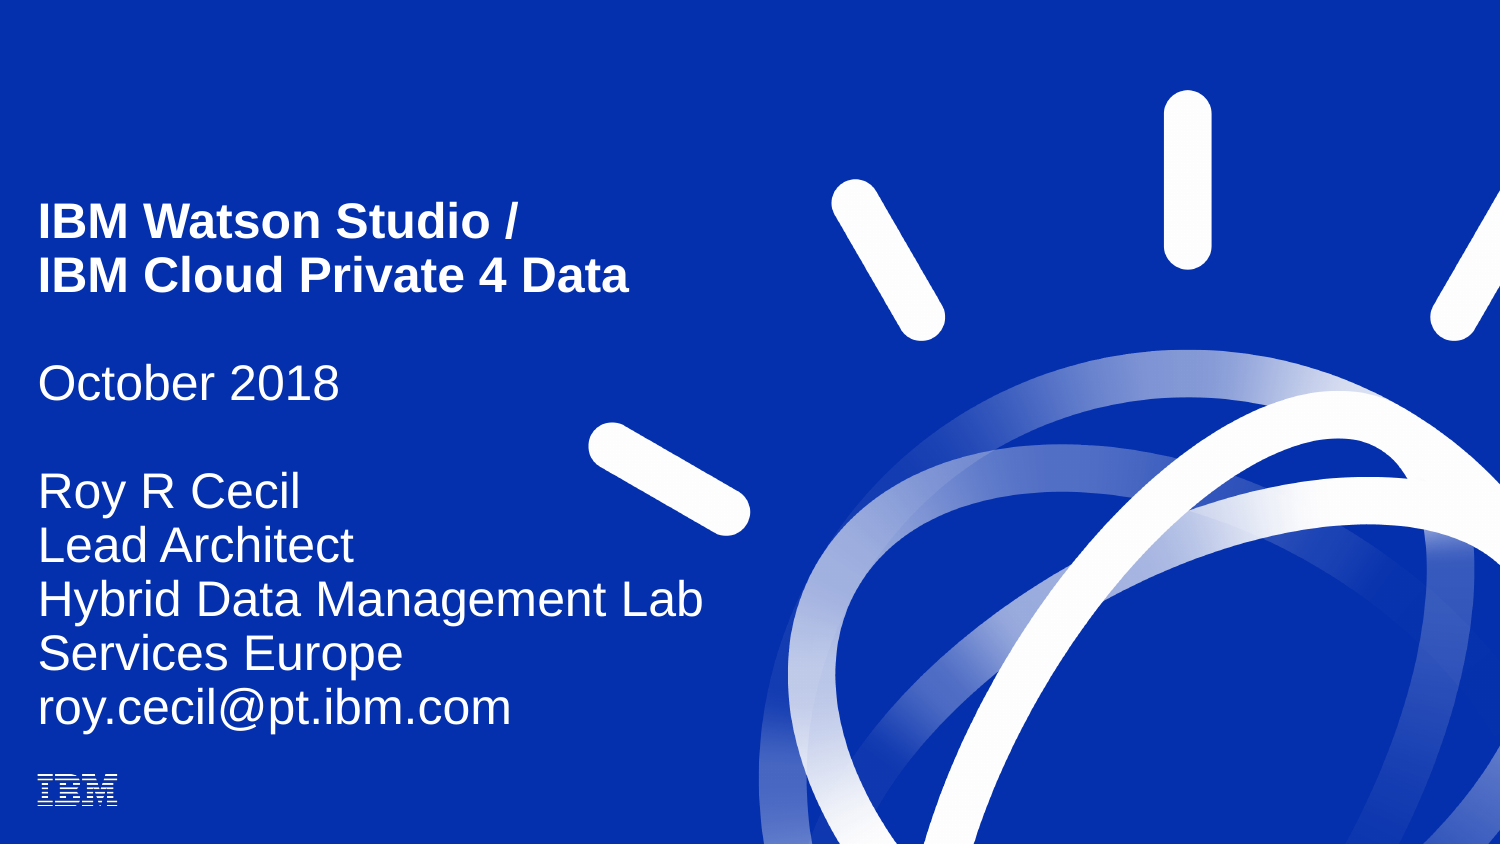

# IBM Watson Studio / IBM Cloud Private 4 Data October 2018 Roy R Cecil Lead Architect Hybrid Data Management Lab Services Europe roy.cecil@pt.ibm.com